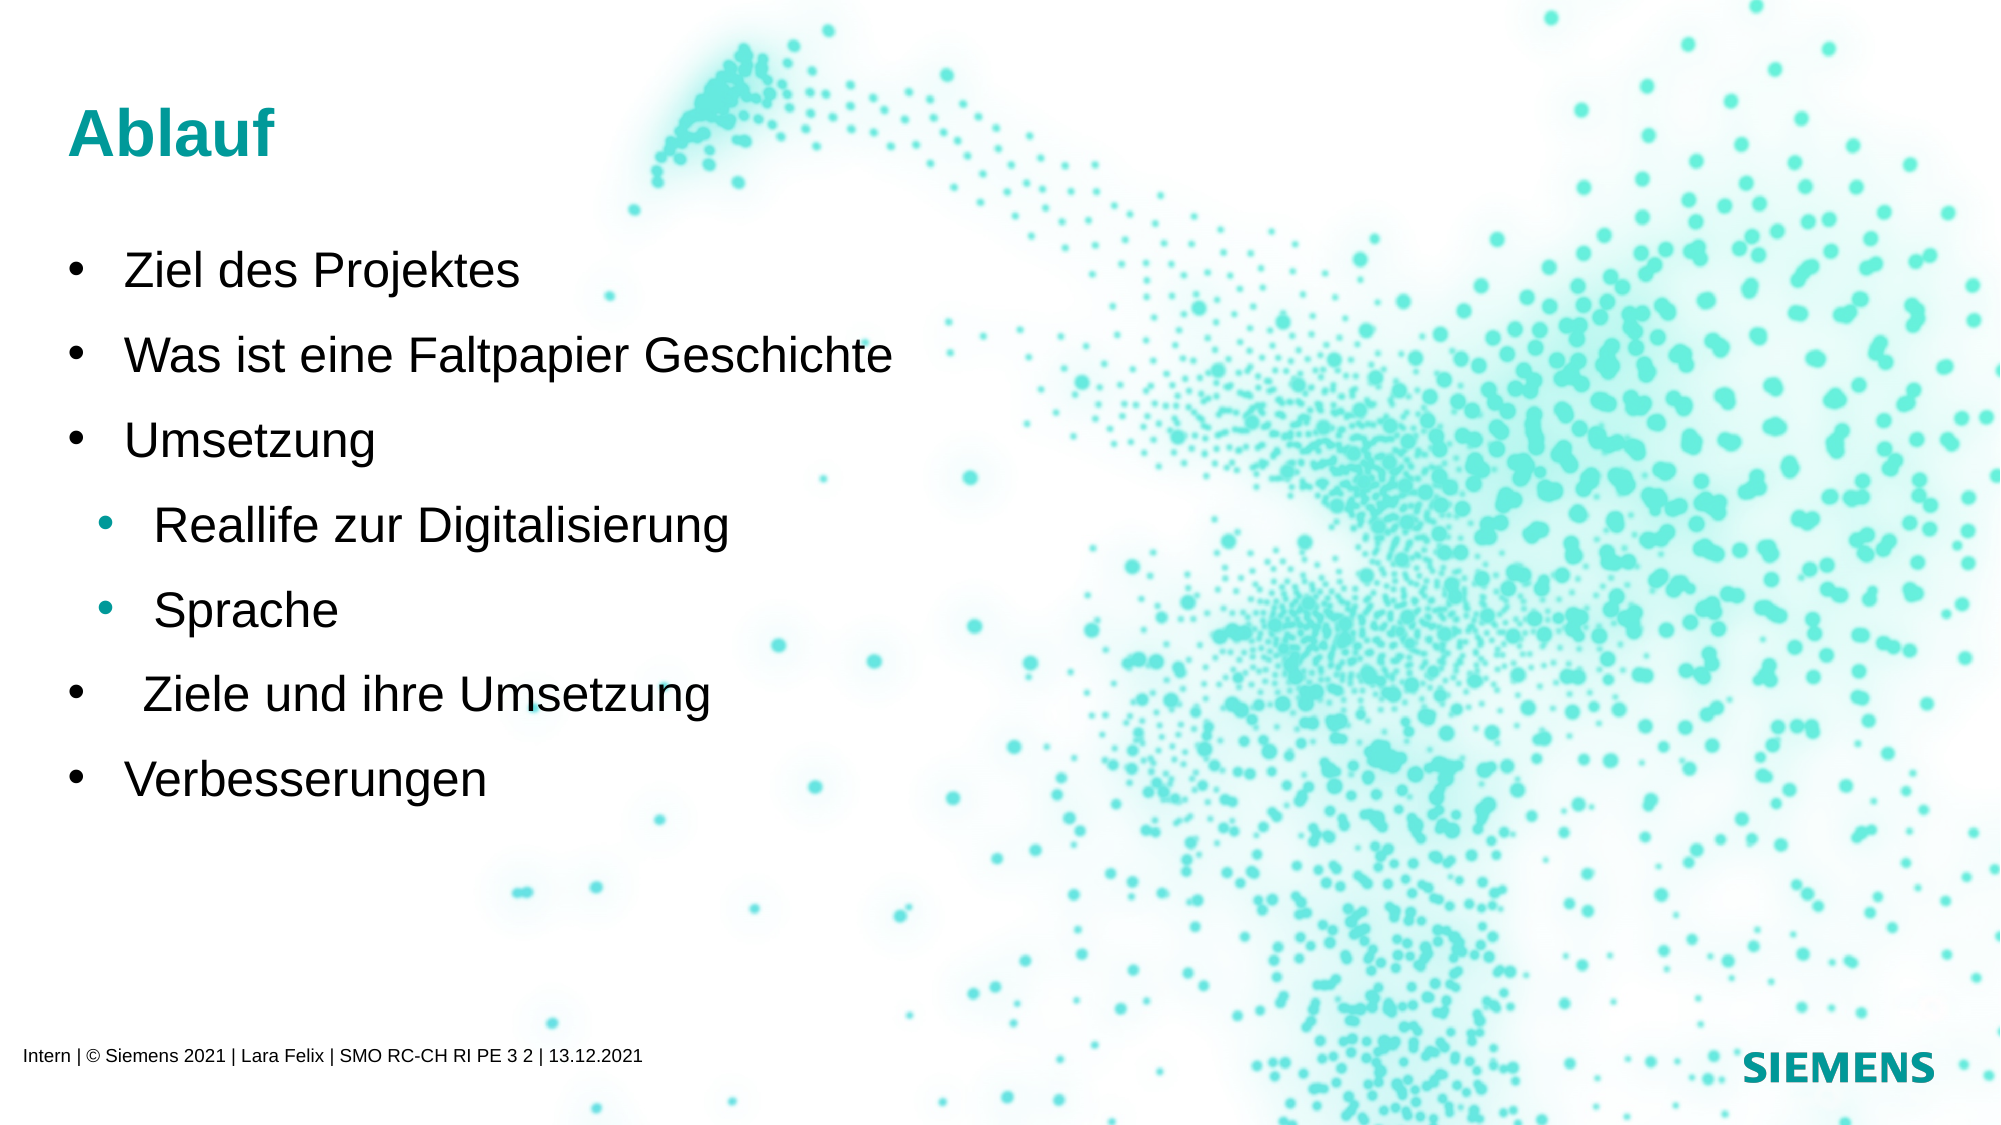

# Ablauf
Ziel des Projektes
Was ist eine Faltpapier Geschichte
Umsetzung
Reallife zur Digitalisierung
Sprache
Ziele und ihre Umsetzung
Verbesserungen

Intern | © Siemens 2021 | Lara Felix | SMO RC-CH RI PE 3 2 | 13.12.2021